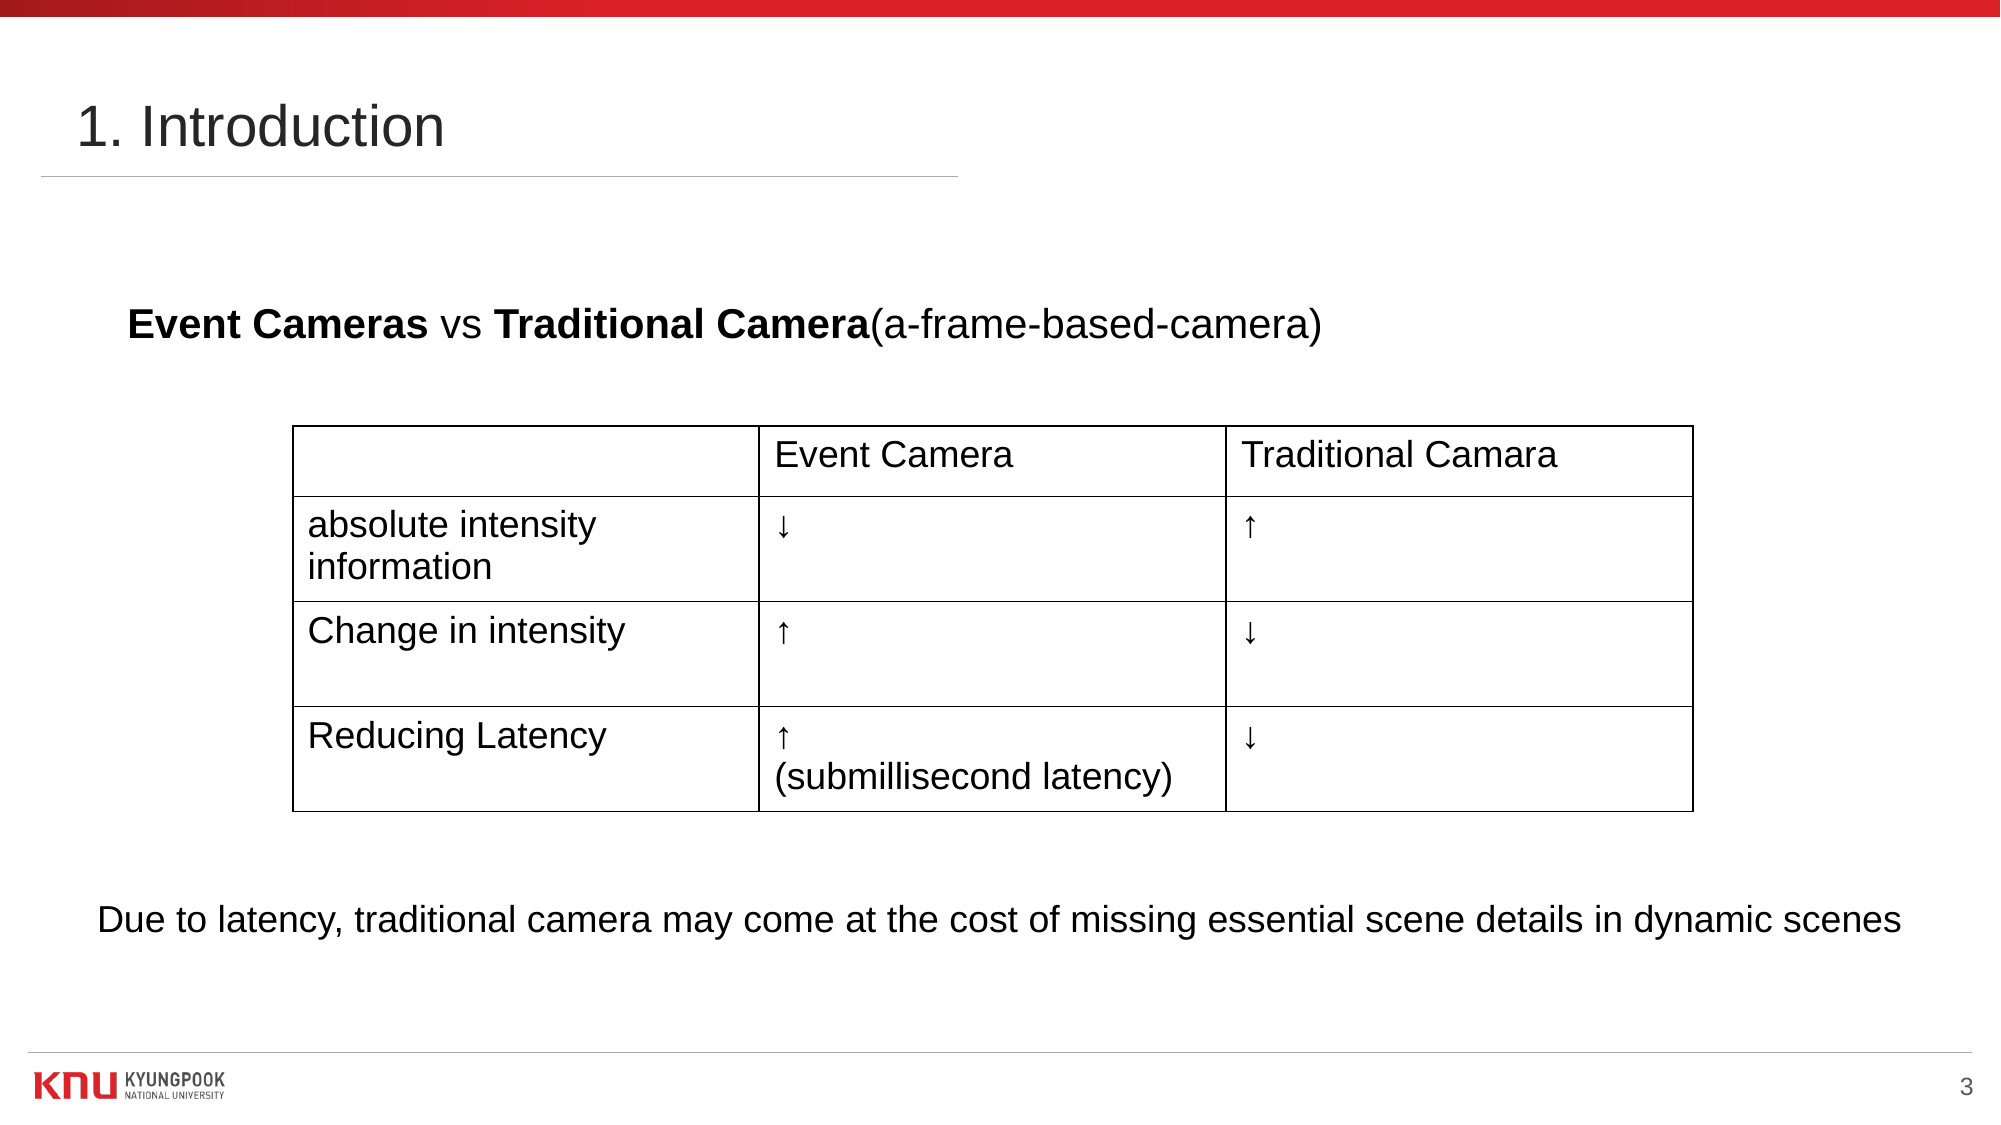

1. Introduction
Event Cameras vs Traditional Camera(a-frame-based-camera)
|  | Event Camera | Traditional Camara |
| --- | --- | --- |
| absolute intensity information | ↓ | ↑ |
| Change in intensity | ↑ | ↓ |
| Reducing Latency | ↑ (submillisecond latency) | ↓ |
Due to latency, traditional camera may come at the cost of missing essential scene details in dynamic scenes
3